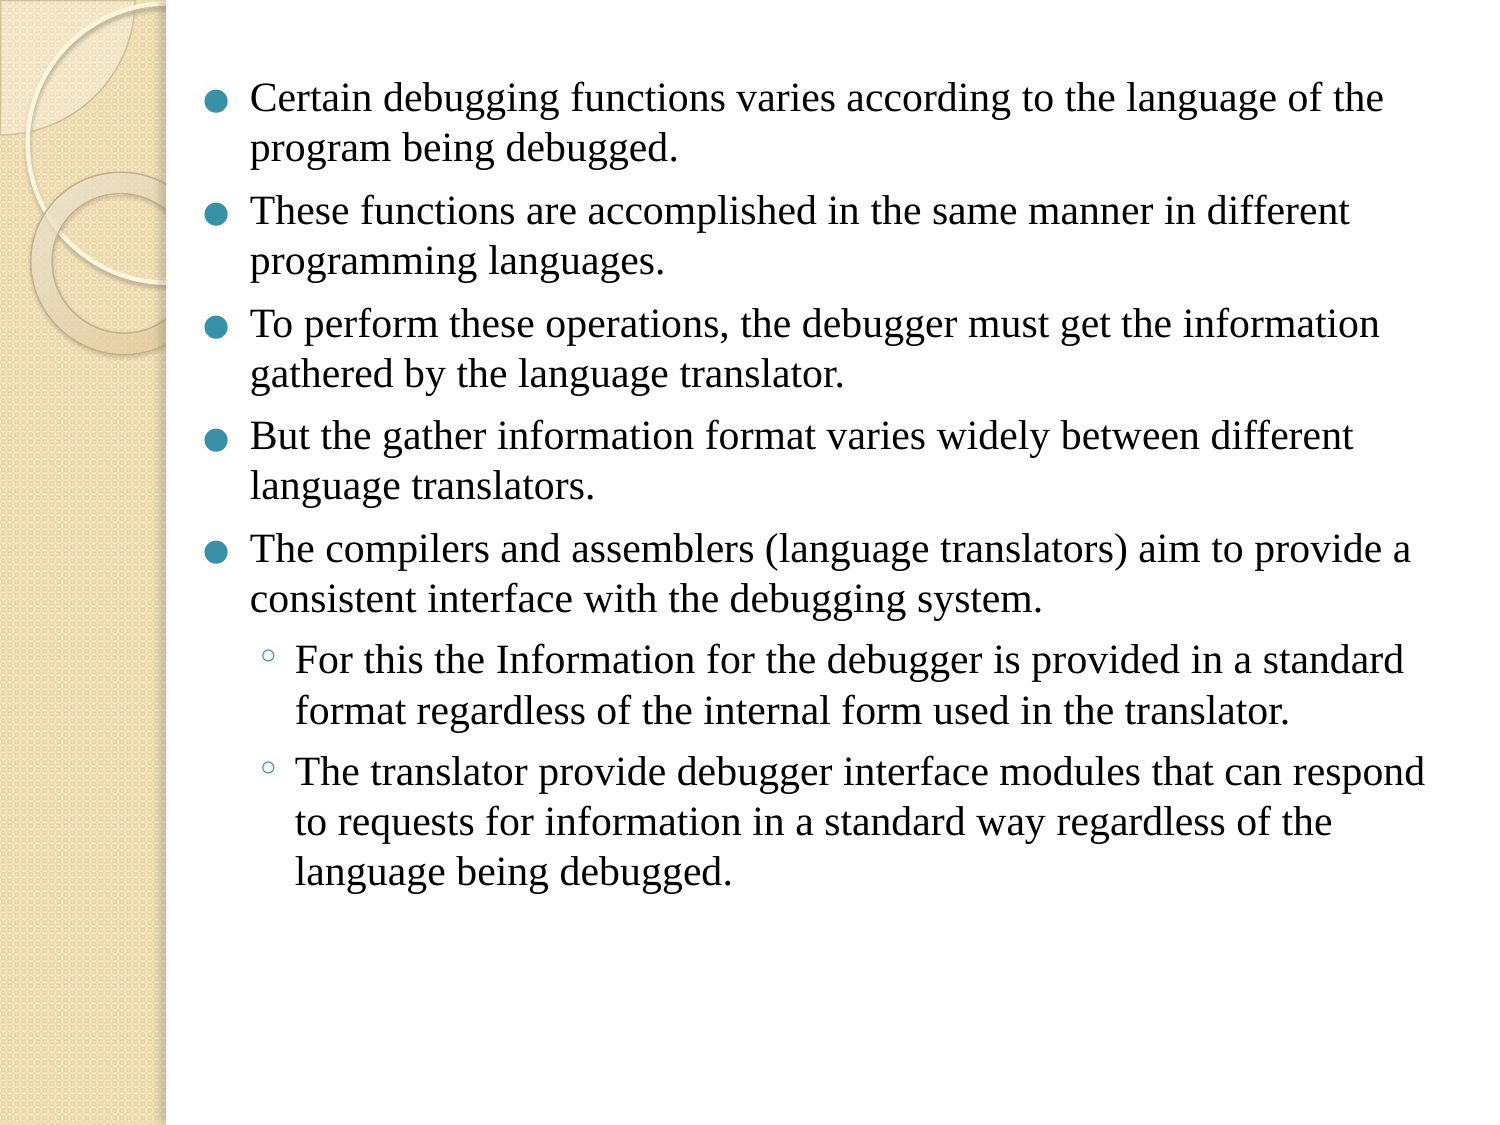

Certain debugging functions varies according to the language of the program being debugged.
These functions are accomplished in the same manner in different programming languages.
To perform these operations, the debugger must get the information gathered by the language translator.
But the gather information format varies widely between different language translators.
The compilers and assemblers (language translators) aim to provide a consistent interface with the debugging system.
For this the Information for the debugger is provided in a standard format regardless of the internal form used in the translator.
The translator provide debugger interface modules that can respond to requests for information in a standard way regardless of the language being debugged.